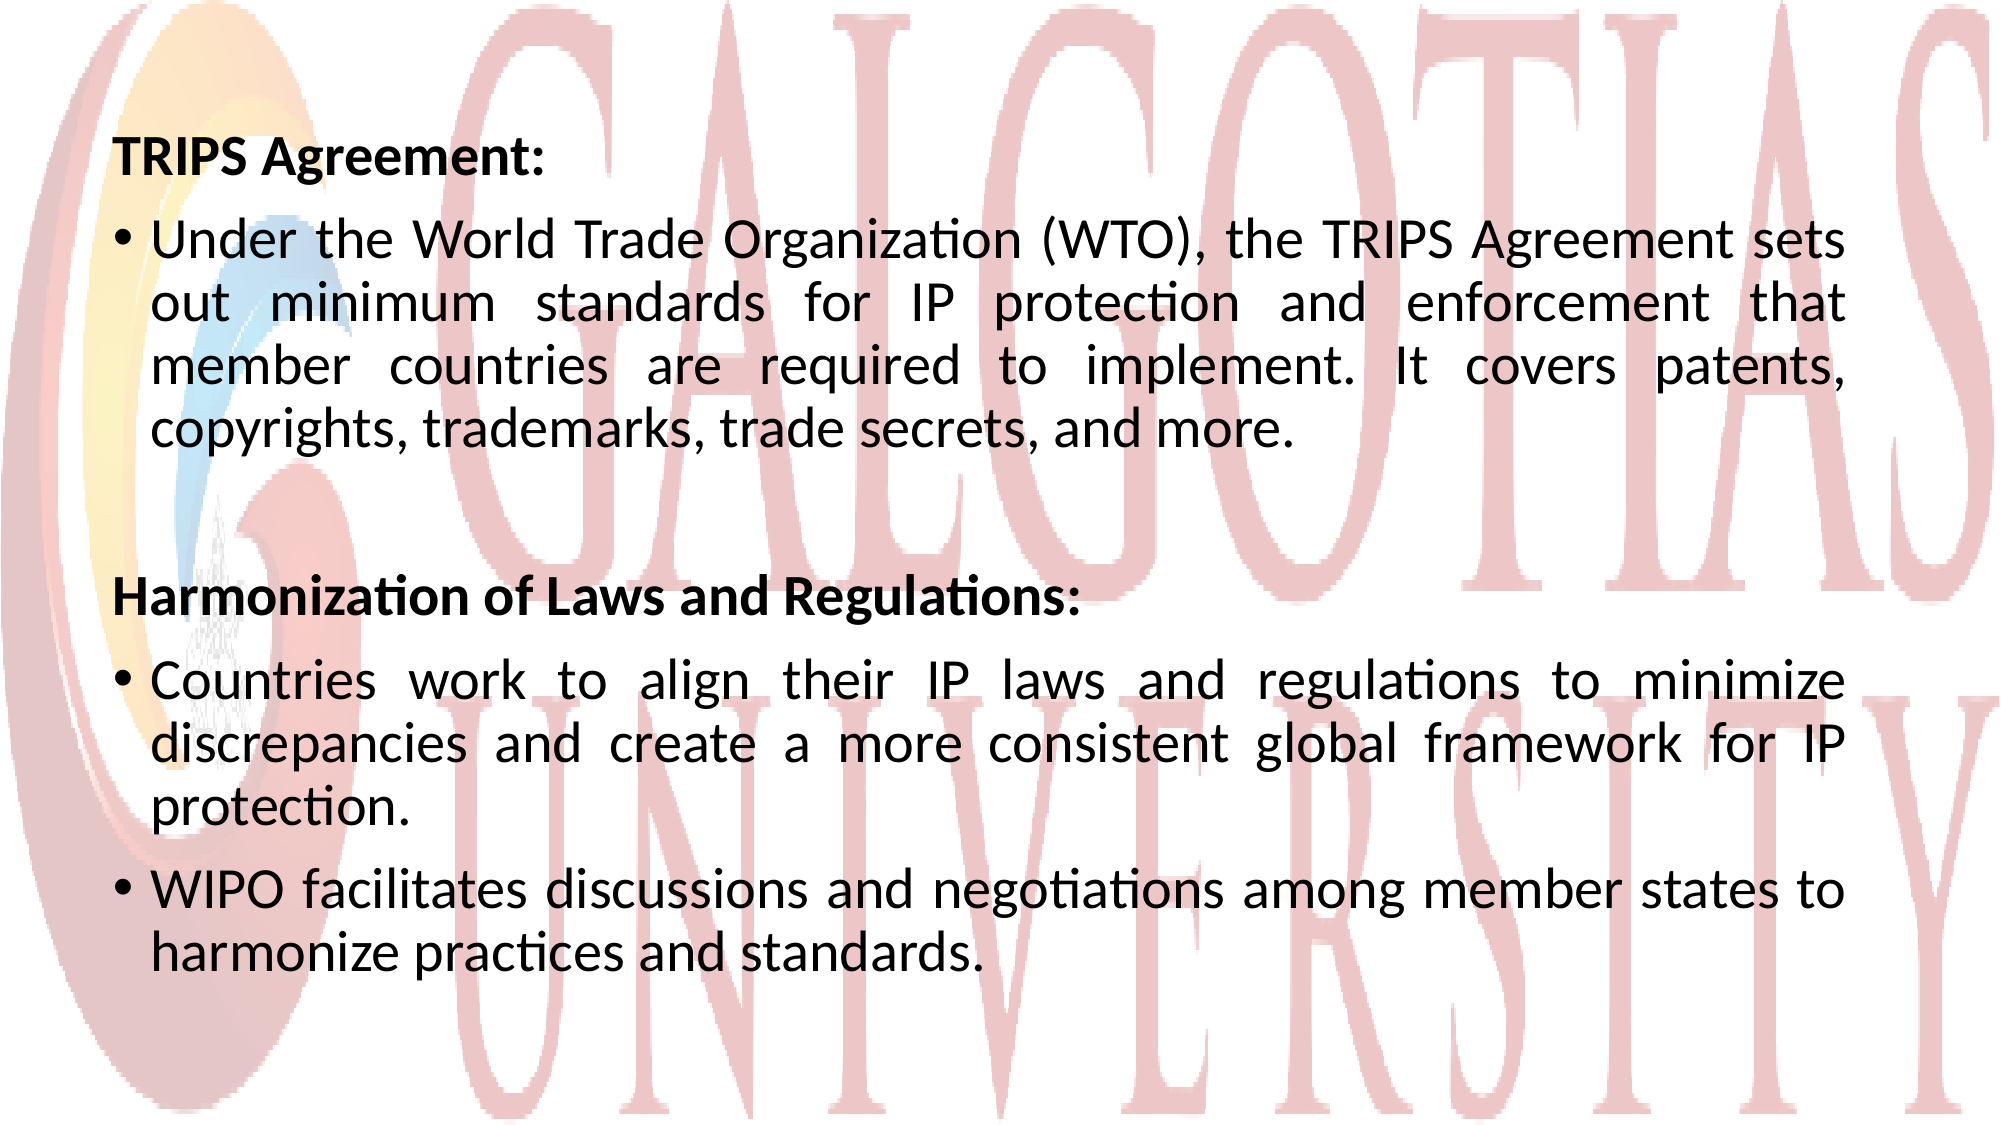

TRIPS Agreement:
Under the World Trade Organization (WTO), the TRIPS Agreement sets out minimum standards for IP protection and enforcement that member countries are required to implement. It covers patents, copyrights, trademarks, trade secrets, and more.

Harmonization of Laws and Regulations:
Countries work to align their IP laws and regulations to minimize discrepancies and create a more consistent global framework for IP protection.
WIPO facilitates discussions and negotiations among member states to harmonize practices and standards.